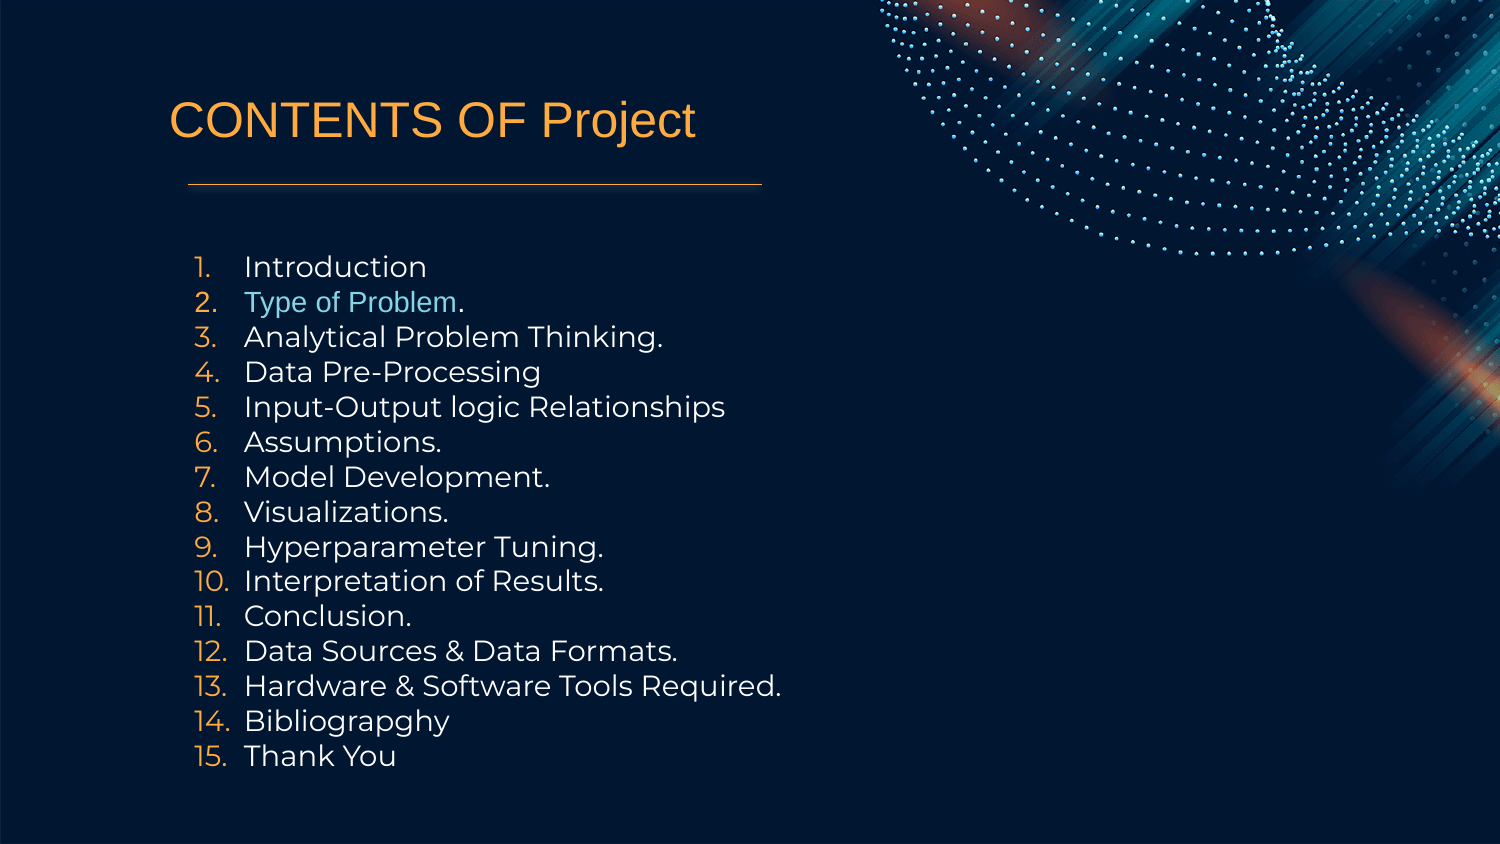

# CONTENTS OF Project

Introduction
Type of Problem.
Analytical Problem Thinking.
Data Pre-Processing
Input-Output logic Relationships
Assumptions.
Model Development.
Visualizations.
Hyperparameter Tuning.
Interpretation of Results.
Conclusion.
Data Sources & Data Formats.
Hardware & Software Tools Required.
Bibliograpghy
Thank You